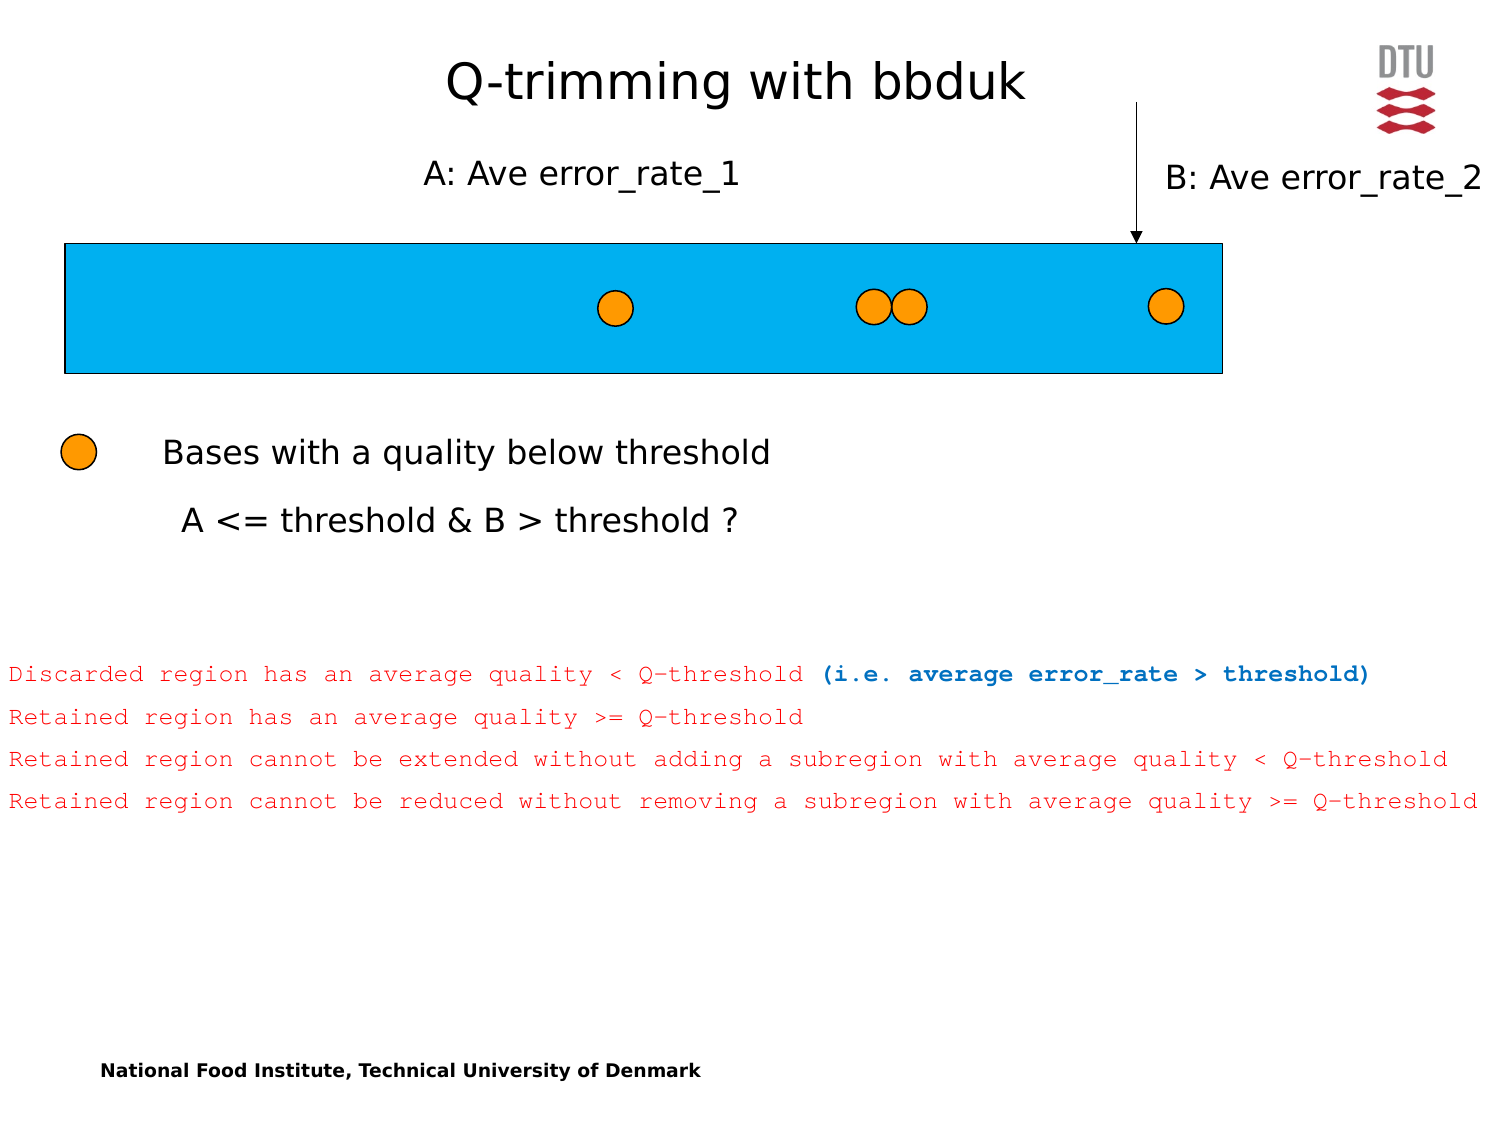

Q-trimming with bbduk
A: Ave error_rate_1
B: Ave error_rate_2

Bases with a quality below threshold

A <= threshold & B > threshold ?
Discarded region has an average quality < Q-threshold (i.e. average error_rate > threshold)
Retained region has an average quality >= Q-threshold
Retained region cannot be extended without adding a subregion with average quality < Q-threshold
Retained region cannot be reduced without removing a subregion with average quality >= Q-threshold